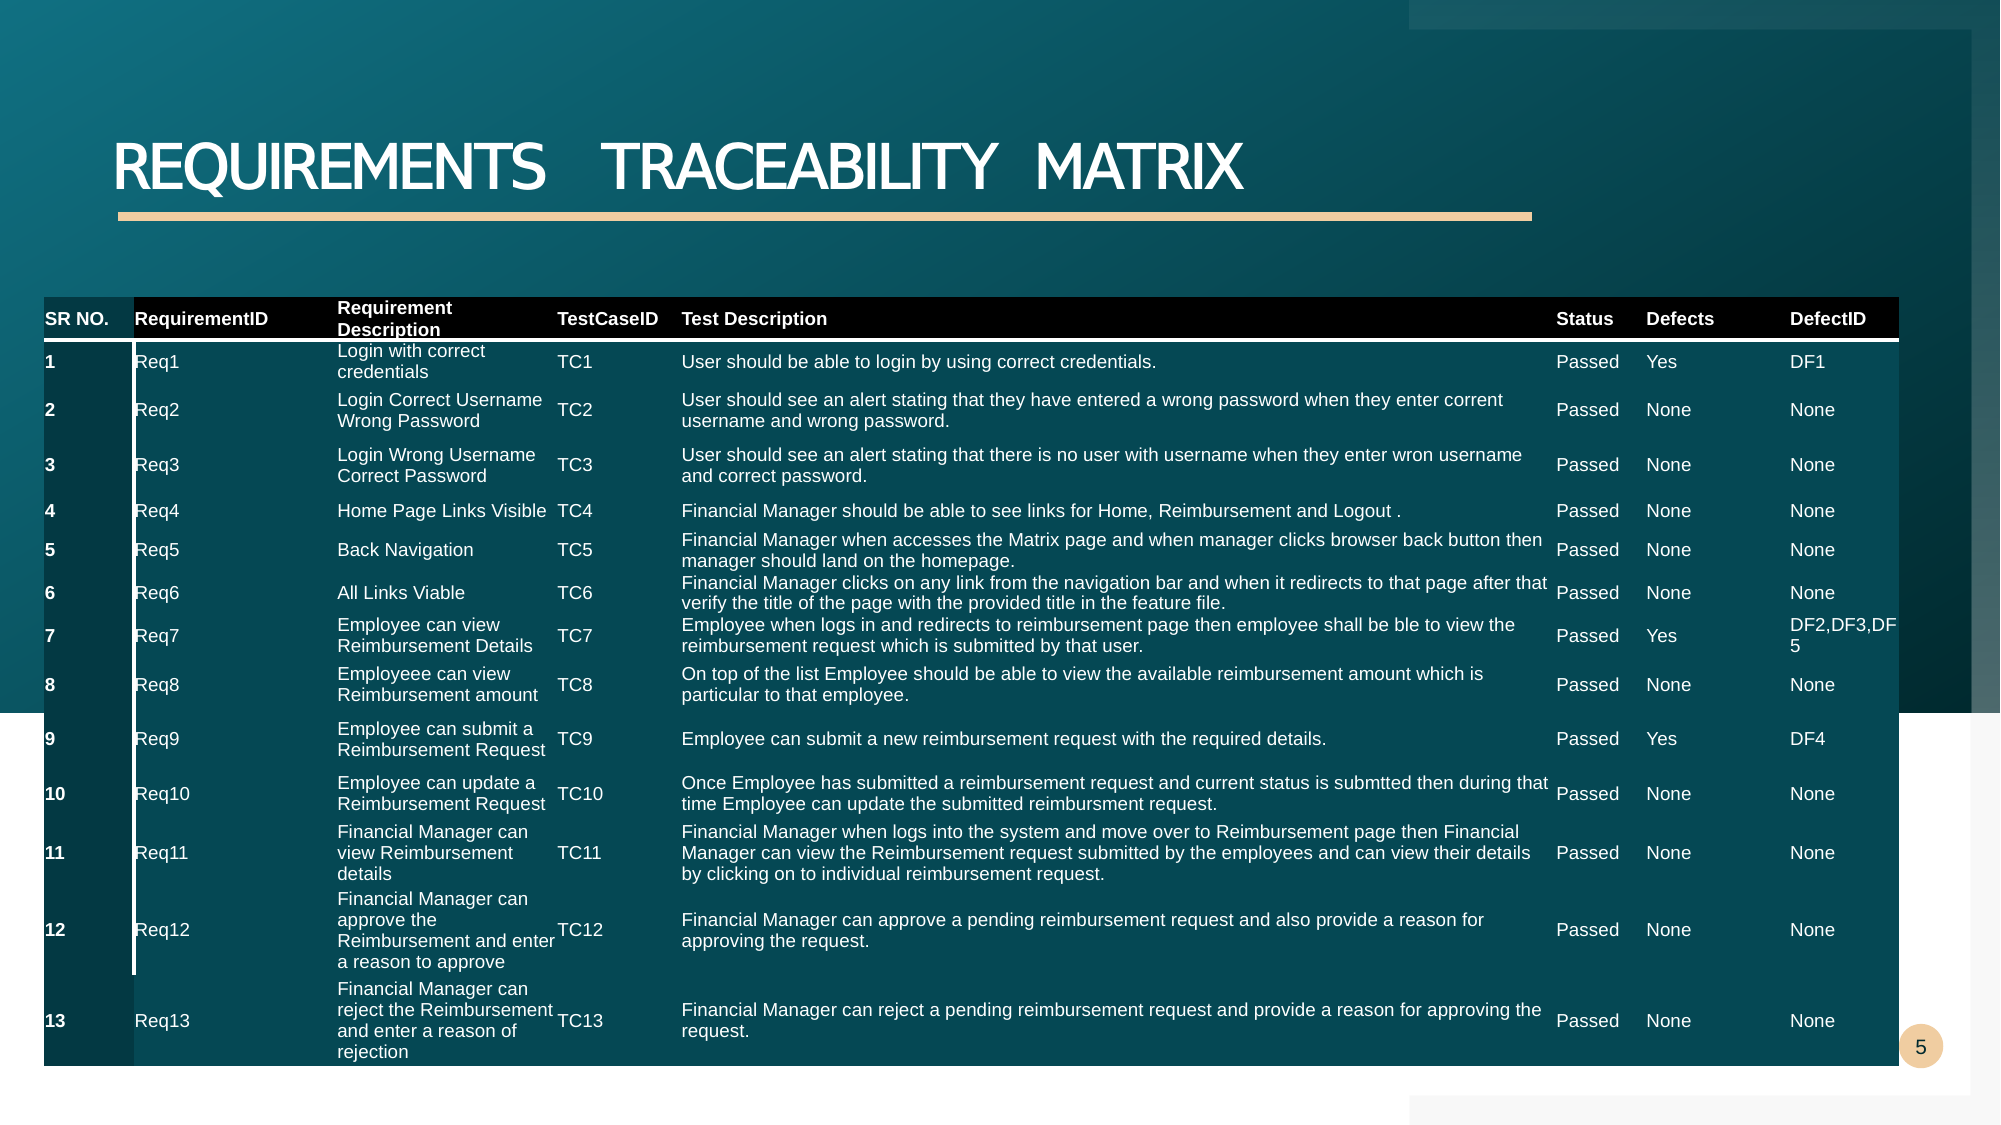

# Requirements   Traceability  Matrix

| SR NO. | RequirementID | Requirement Description | TestCaseID | Test Description | Status | Defects | DefectID |
| --- | --- | --- | --- | --- | --- | --- | --- |
| 1 | Req1 | Login with correct credentials | TC1 | User should be able to login by using correct credentials. | Passed | Yes | DF1 |
| 2 | Req2 | Login Correct Username Wrong Password | TC2 | User should see an alert stating that they have entered a wrong password when they enter corrent username and wrong password. | Passed | None | None |
| 3 | Req3 | Login Wrong Username Correct Password | TC3 | User should see an alert stating that there is no user with username when they enter wron username and correct password. | Passed | None | None |
| 4 | Req4 | Home Page Links Visible | TC4 | Financial Manager should be able to see links for Home, Reimbursement and Logout . | Passed | None | None |
| 5 | Req5 | Back Navigation | TC5 | Financial Manager when accesses the Matrix page and when manager clicks browser back button then manager should land on the homepage. | Passed | None | None |
| 6 | Req6 | All Links Viable | TC6 | Financial Manager clicks on any link from the navigation bar and when it redirects to that page after that verify the title of the page with the provided title in the feature file. | Passed | None | None |
| 7 | Req7 | Employee can view Reimbursement Details | TC7 | Employee when logs in and redirects to reimbursement page then employee shall be ble to view the reimbursement request which is submitted by that user. | Passed | Yes | DF2,DF3,DF5 |
| 8 | Req8 | Employeee can view Reimbursement amount | TC8 | On top of the list Employee should be able to view the available reimbursement amount which is particular to that employee. | Passed | None | None |
| 9 | Req9 | Employee can submit a Reimbursement Request | TC9 | Employee can submit a new reimbursement request with the required details. | Passed | Yes | DF4 |
| 10 | Req10 | Employee can update a Reimbursement Request | TC10 | Once Employee has submitted a reimbursement request and current status is submtted then during that time Employee can update the submitted reimbursment request. | Passed | None | None |
| 11 | Req11 | Financial Manager can view Reimbursement details | TC11 | Financial Manager when logs into the system and move over to Reimbursement page then Financial Manager can view the Reimbursement request submitted by the employees and can view their details by clicking on to individual reimbursement request. | Passed | None | None |
| 12 | Req12 | Financial Manager can approve the Reimbursement and enter a reason to approve | TC12 | Financial Manager can approve a pending reimbursement request and also provide a reason for approving the request. | Passed | None | None |
| 13 | Req13 | Financial Manager can reject the Reimbursement and enter a reason of rejection | TC13 | Financial Manager can reject a pending reimbursement request and provide a reason for approving the request. | Passed | None | None |
5